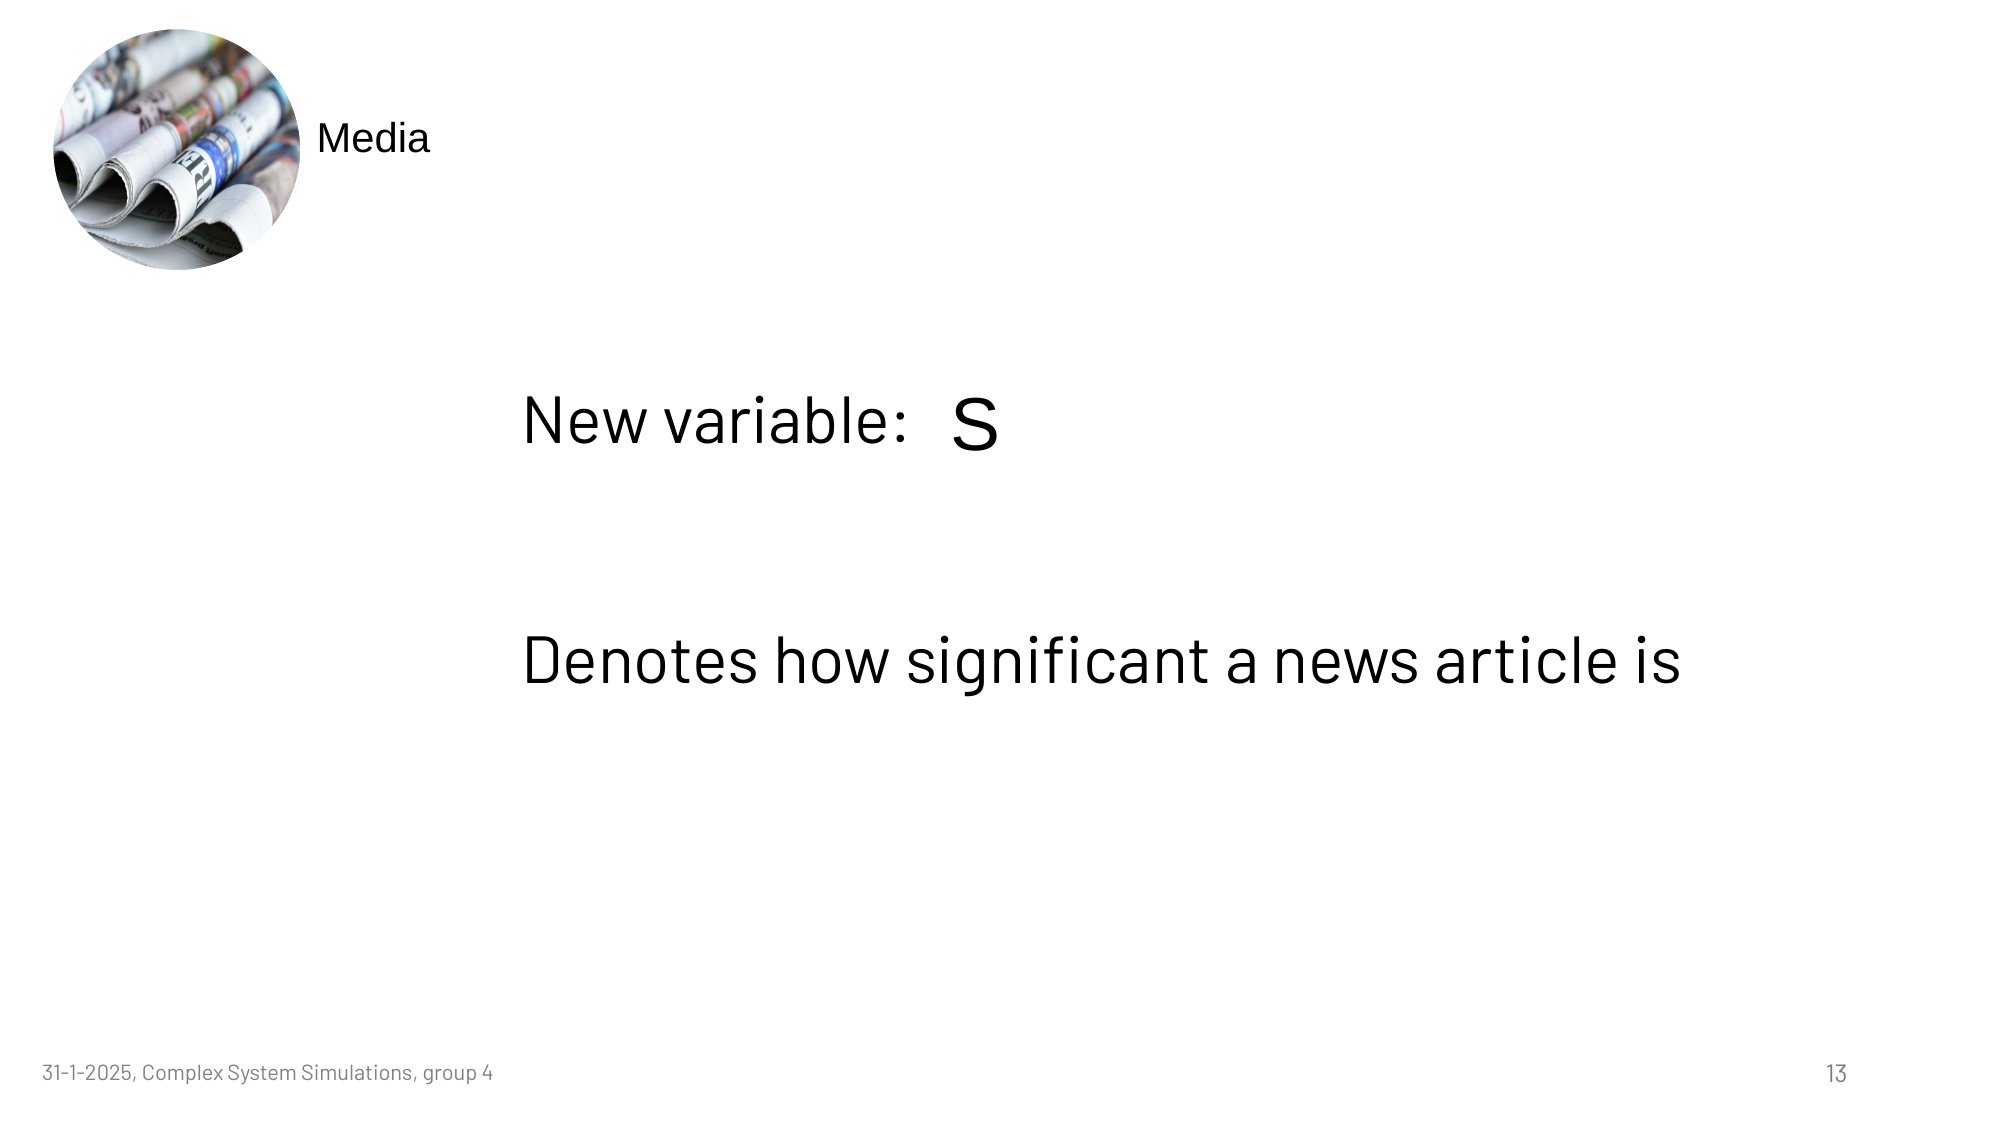

Media
S
New variable:

Denotes how significant a news article is

R
L
Unimportant
S
Important
Left news sources
Right news sources
0
1
13
31-1-2025, Complex System Simulations, group 4